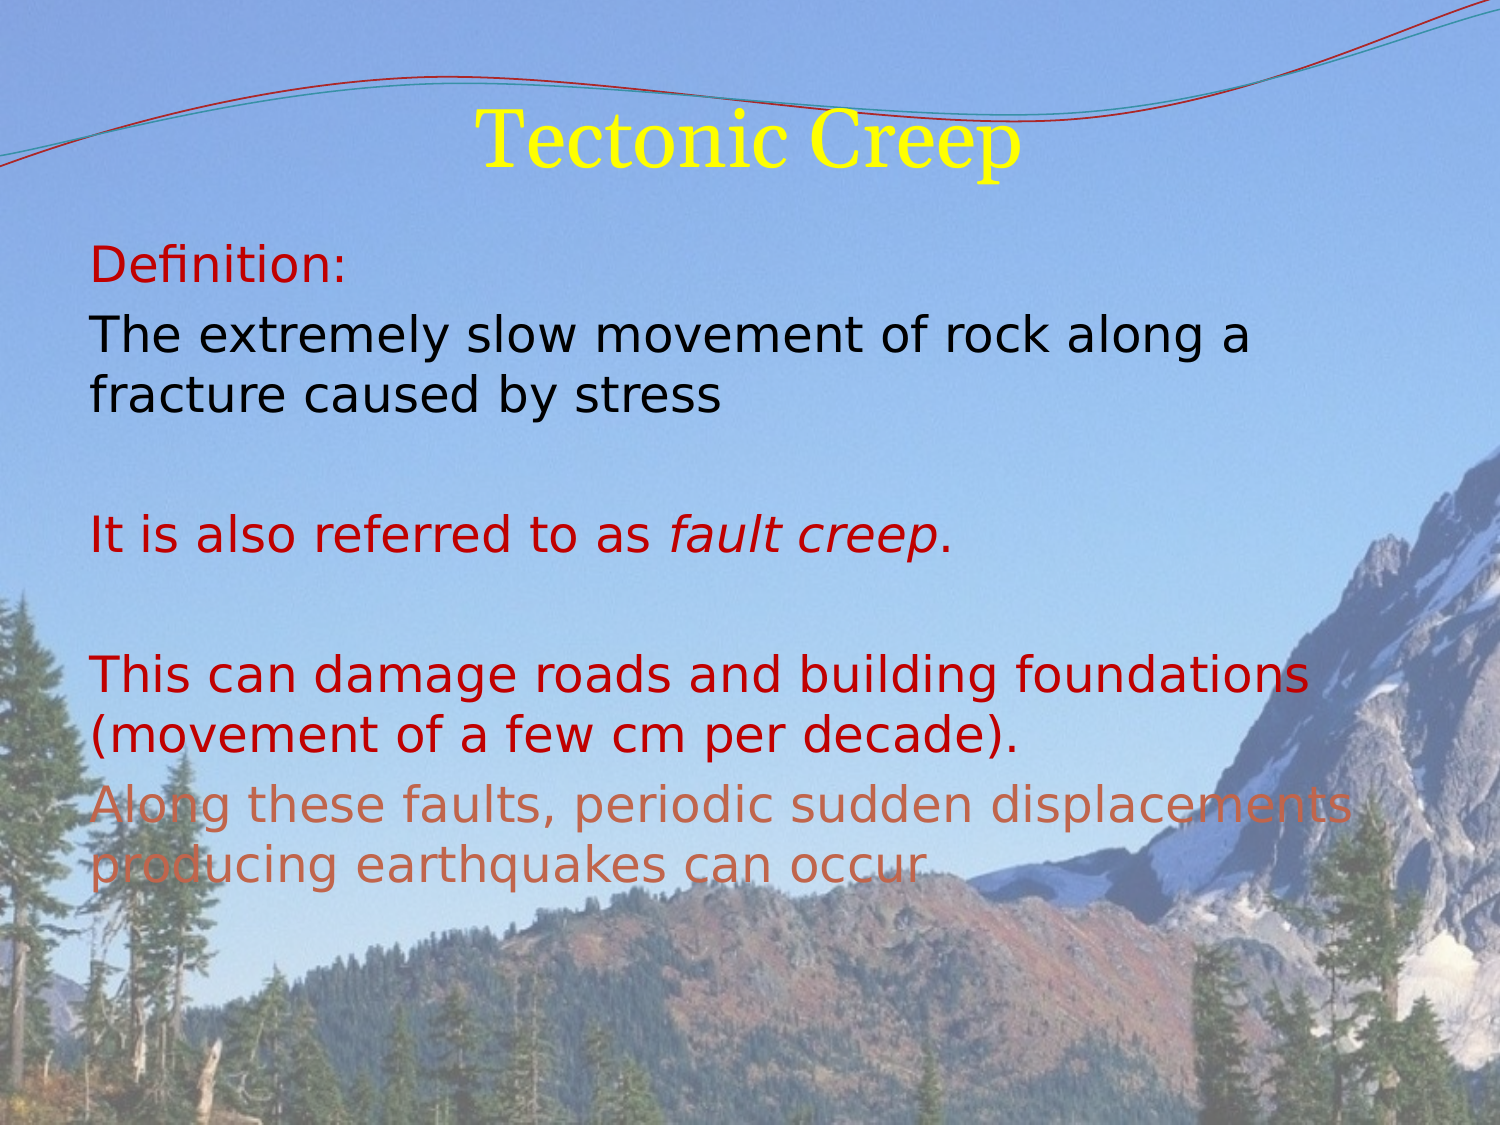

# Tectonic Creep
Definition:
The extremely slow movement of rock along a fracture caused by stress

It is also referred to as fault creep.

This can damage roads and building foundations (movement of a few cm per decade).
Along these faults, periodic sudden displacements producing earthquakes can occur